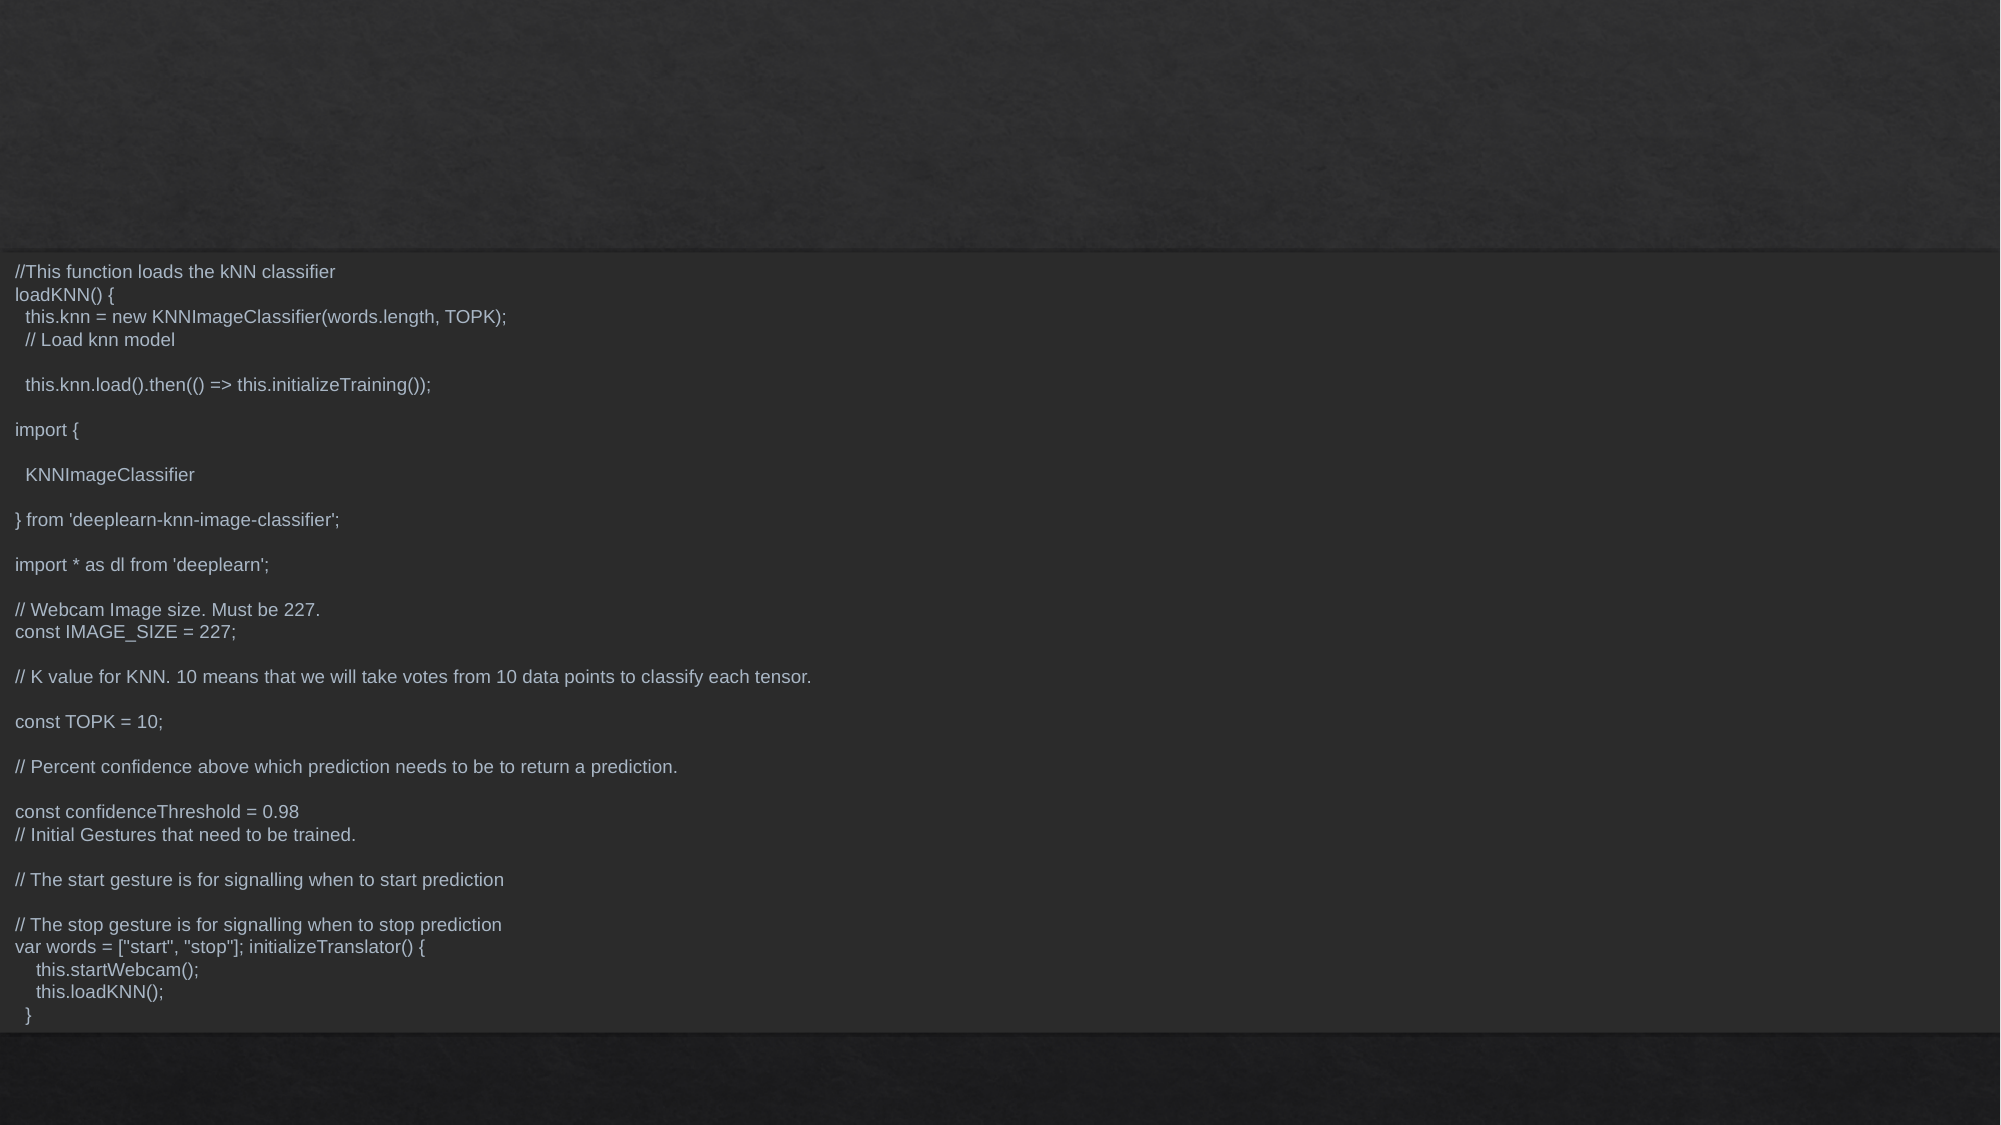

//This function loads the kNN classifier
loadKNN() {
  this.knn = new KNNImageClassifier(words.length, TOPK);
  // Load knn model

  this.knn.load().then(() => this.initializeTraining());

import {

  KNNImageClassifier

} from 'deeplearn-knn-image-classifier';

import * as dl from 'deeplearn';

// Webcam Image size. Must be 227.
const IMAGE_SIZE = 227;

// K value for KNN. 10 means that we will take votes from 10 data points to classify each tensor.

const TOPK = 10;

// Percent confidence above which prediction needs to be to return a prediction.

const confidenceThreshold = 0.98
// Initial Gestures that need to be trained.

// The start gesture is for signalling when to start prediction

// The stop gesture is for signalling when to stop prediction
var words = ["start", "stop"]; initializeTranslator() {
    this.startWebcam();
    this.loadKNN();
  }